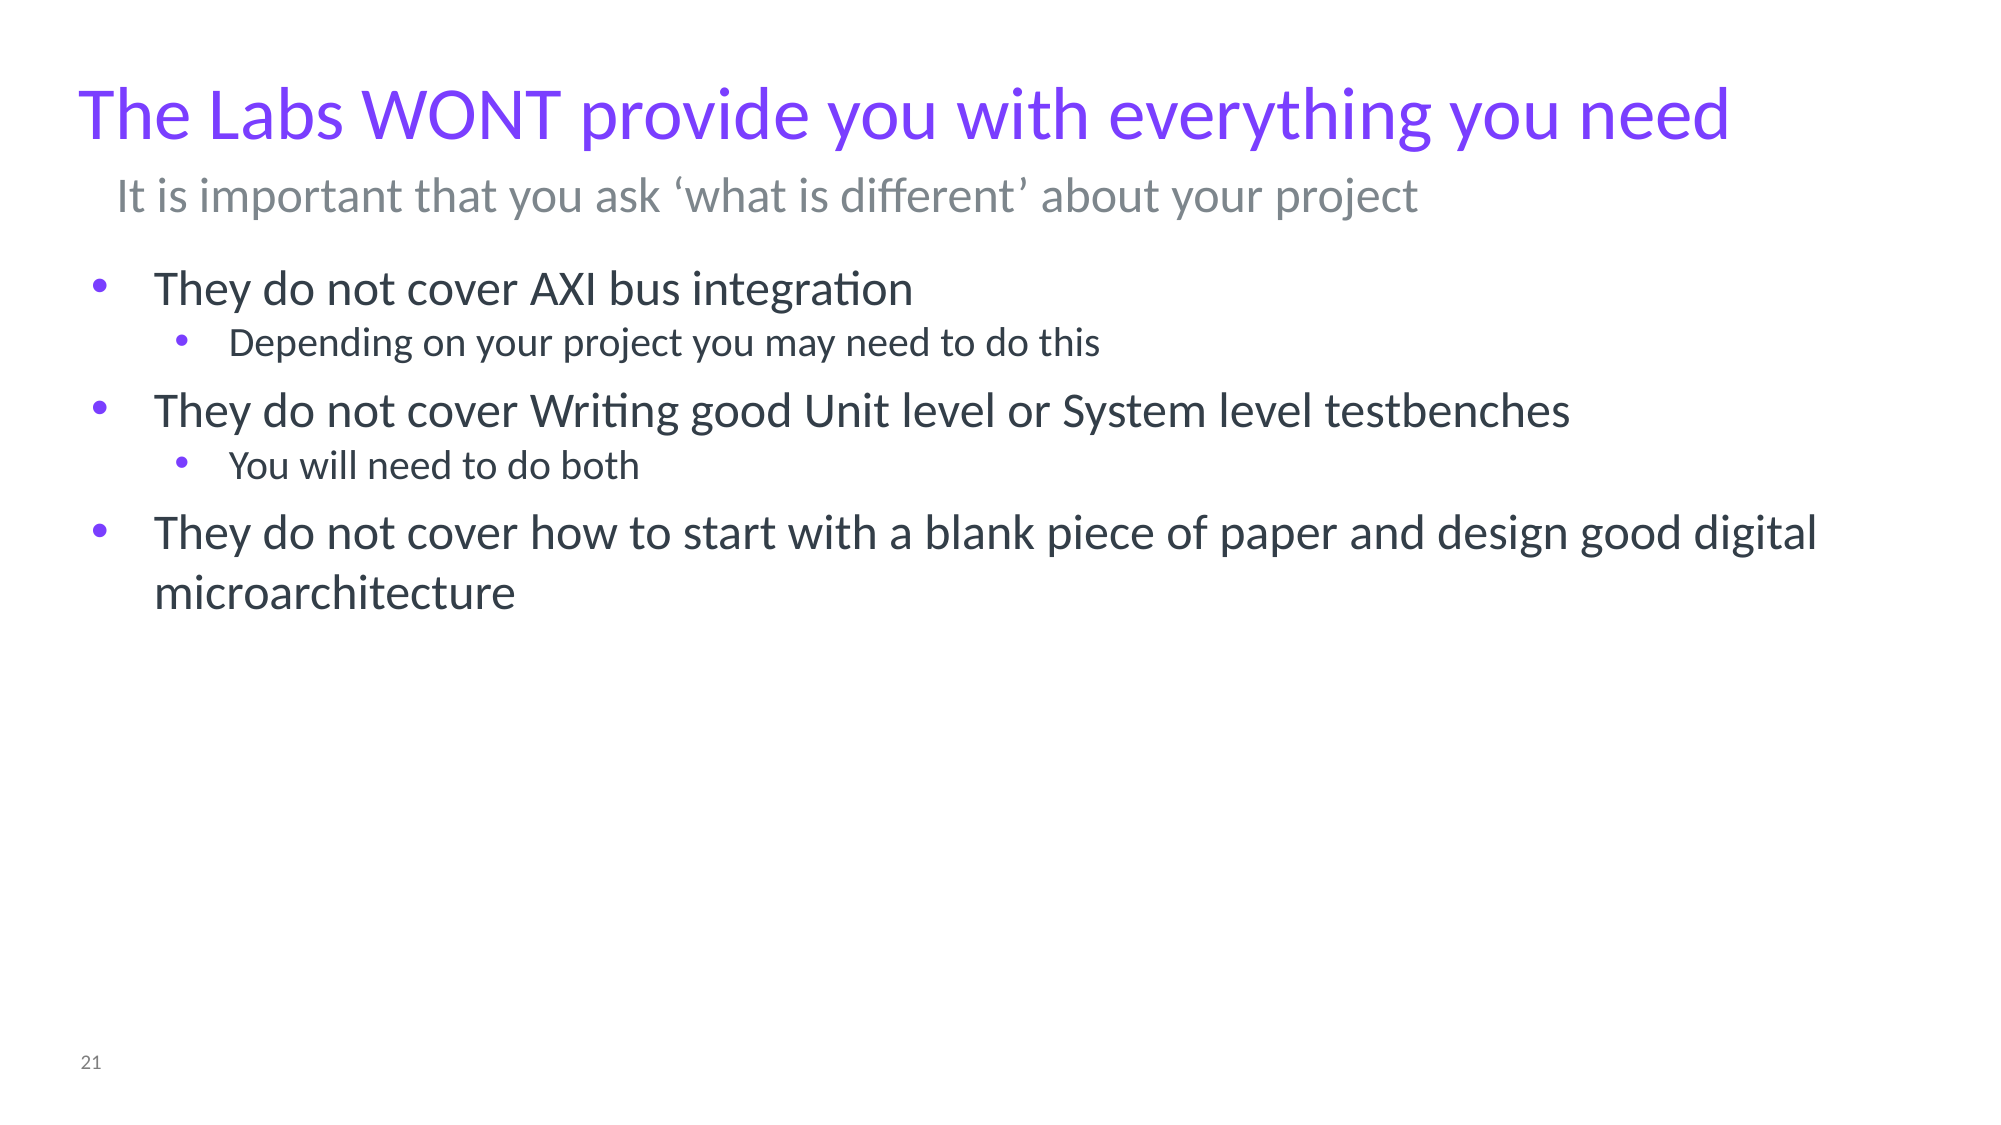

# The Labs WONT provide you with everything you need
It is important that you ask ‘what is different’ about your project
They do not cover AXI bus integration
Depending on your project you may need to do this
They do not cover Writing good Unit level or System level testbenches
You will need to do both
They do not cover how to start with a blank piece of paper and design good digital microarchitecture